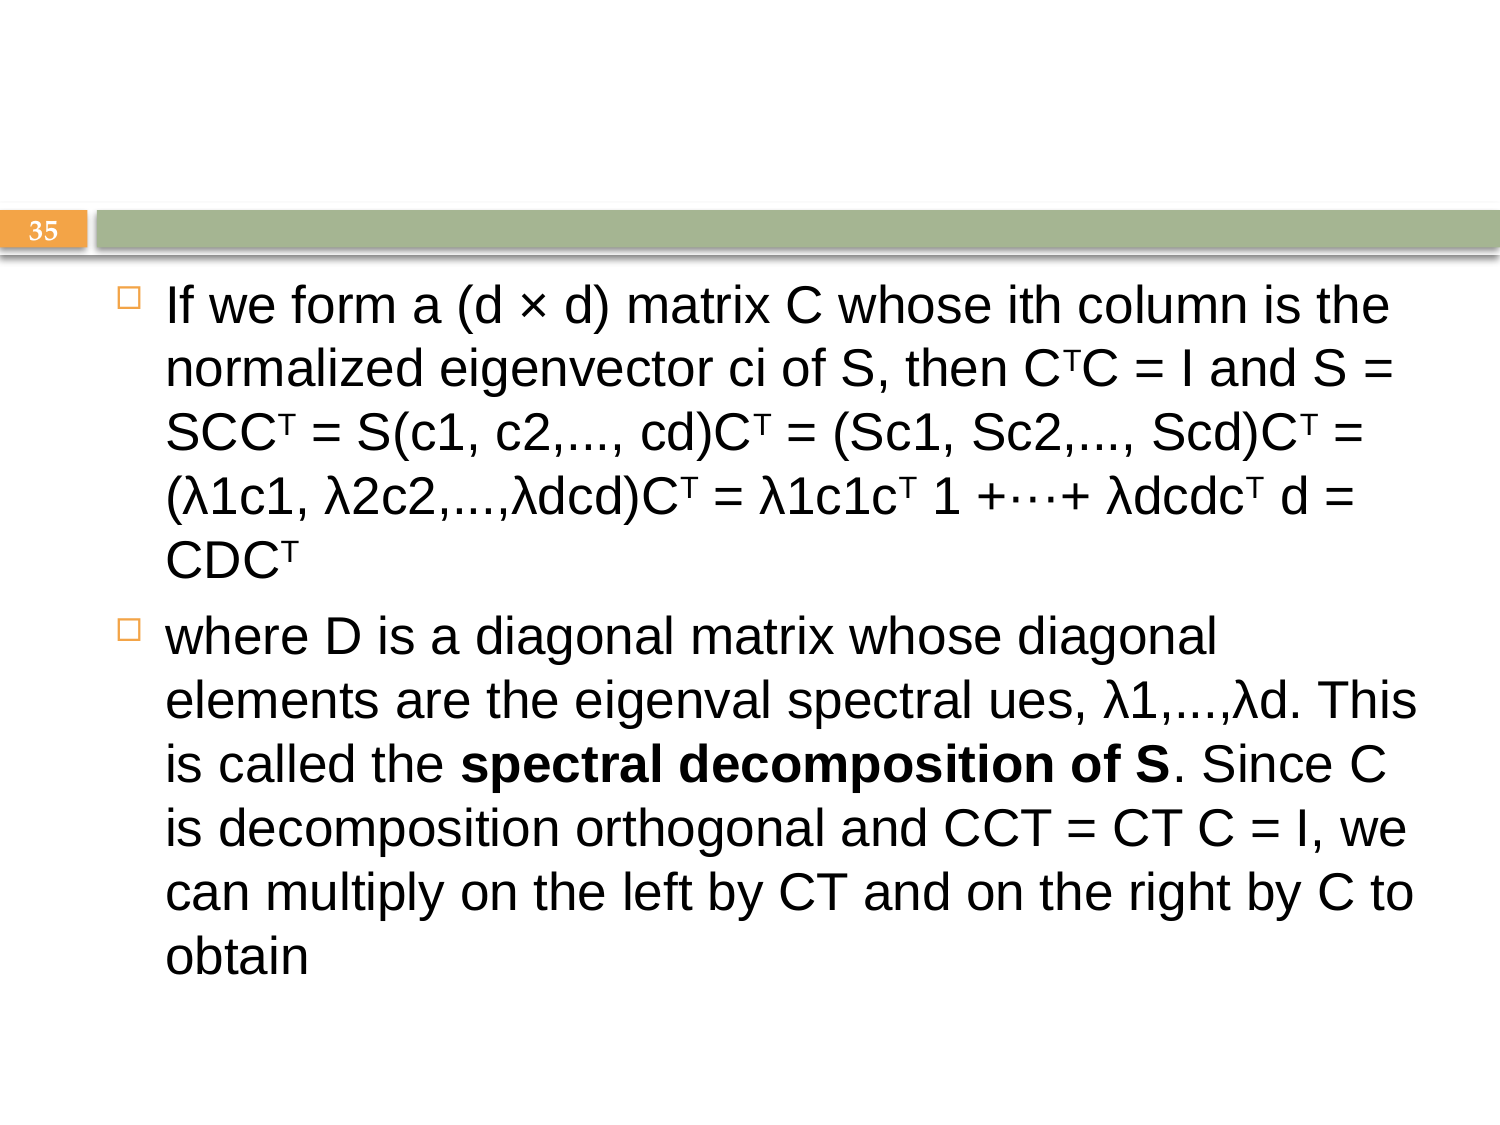

#
35
If we form a (d × d) matrix C whose ith column is the normalized eigenvector ci of S, then CTC = I and S = SCCT = S(c1, c2,..., cd)CT = (Sc1, Sc2,..., Scd)CT = (λ1c1, λ2c2,...,λdcd)CT = λ1c1cT 1 +···+ λdcdcT  d = CDCT
where D is a diagonal matrix whose diagonal elements are the eigenval spectral ues, λ1,...,λd. This is called the spectral decomposition of S. Since C is decomposition orthogonal and CCT = CT C = I, we can multiply on the left by CT and on the right by C to obtain